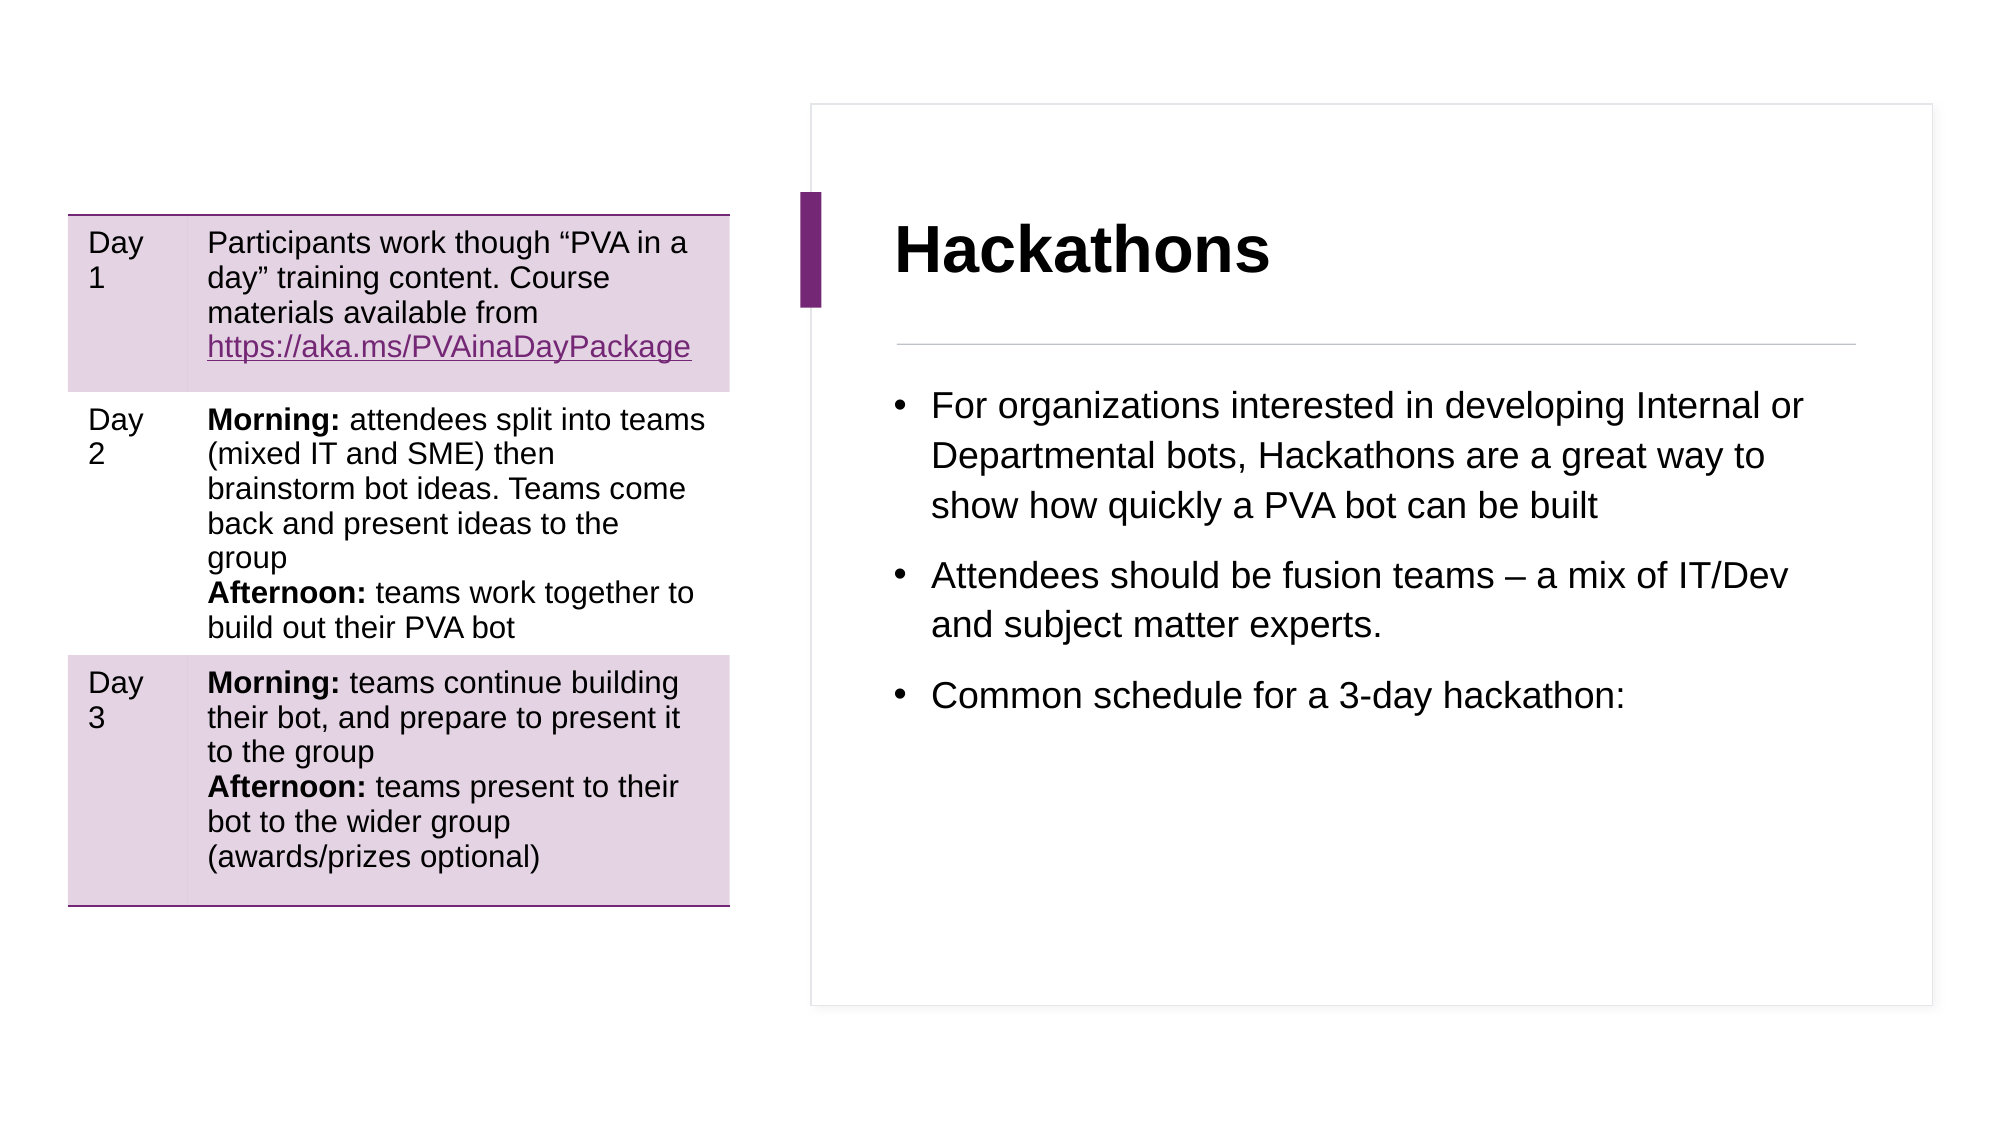

# Hackathons

| Day 1 | Participants work though “PVA in a day” training content. Course materials available from https://aka.ms/PVAinaDayPackage |
| --- | --- |
| Day 2 | Morning: attendees split into teams (mixed IT and SME) then brainstorm bot ideas. Teams come back and present ideas to the group Afternoon: teams work together to build out their PVA bot |
| Day 3 | Morning: teams continue building their bot, and prepare to present it to the group Afternoon: teams present to their bot to the wider group (awards/prizes optional) |

For organizations interested in developing Internal or Departmental bots, Hackathons are a great way to show how quickly a PVA bot can be built
Attendees should be fusion teams – a mix of IT/Dev and subject matter experts.
Common schedule for a 3-day hackathon: